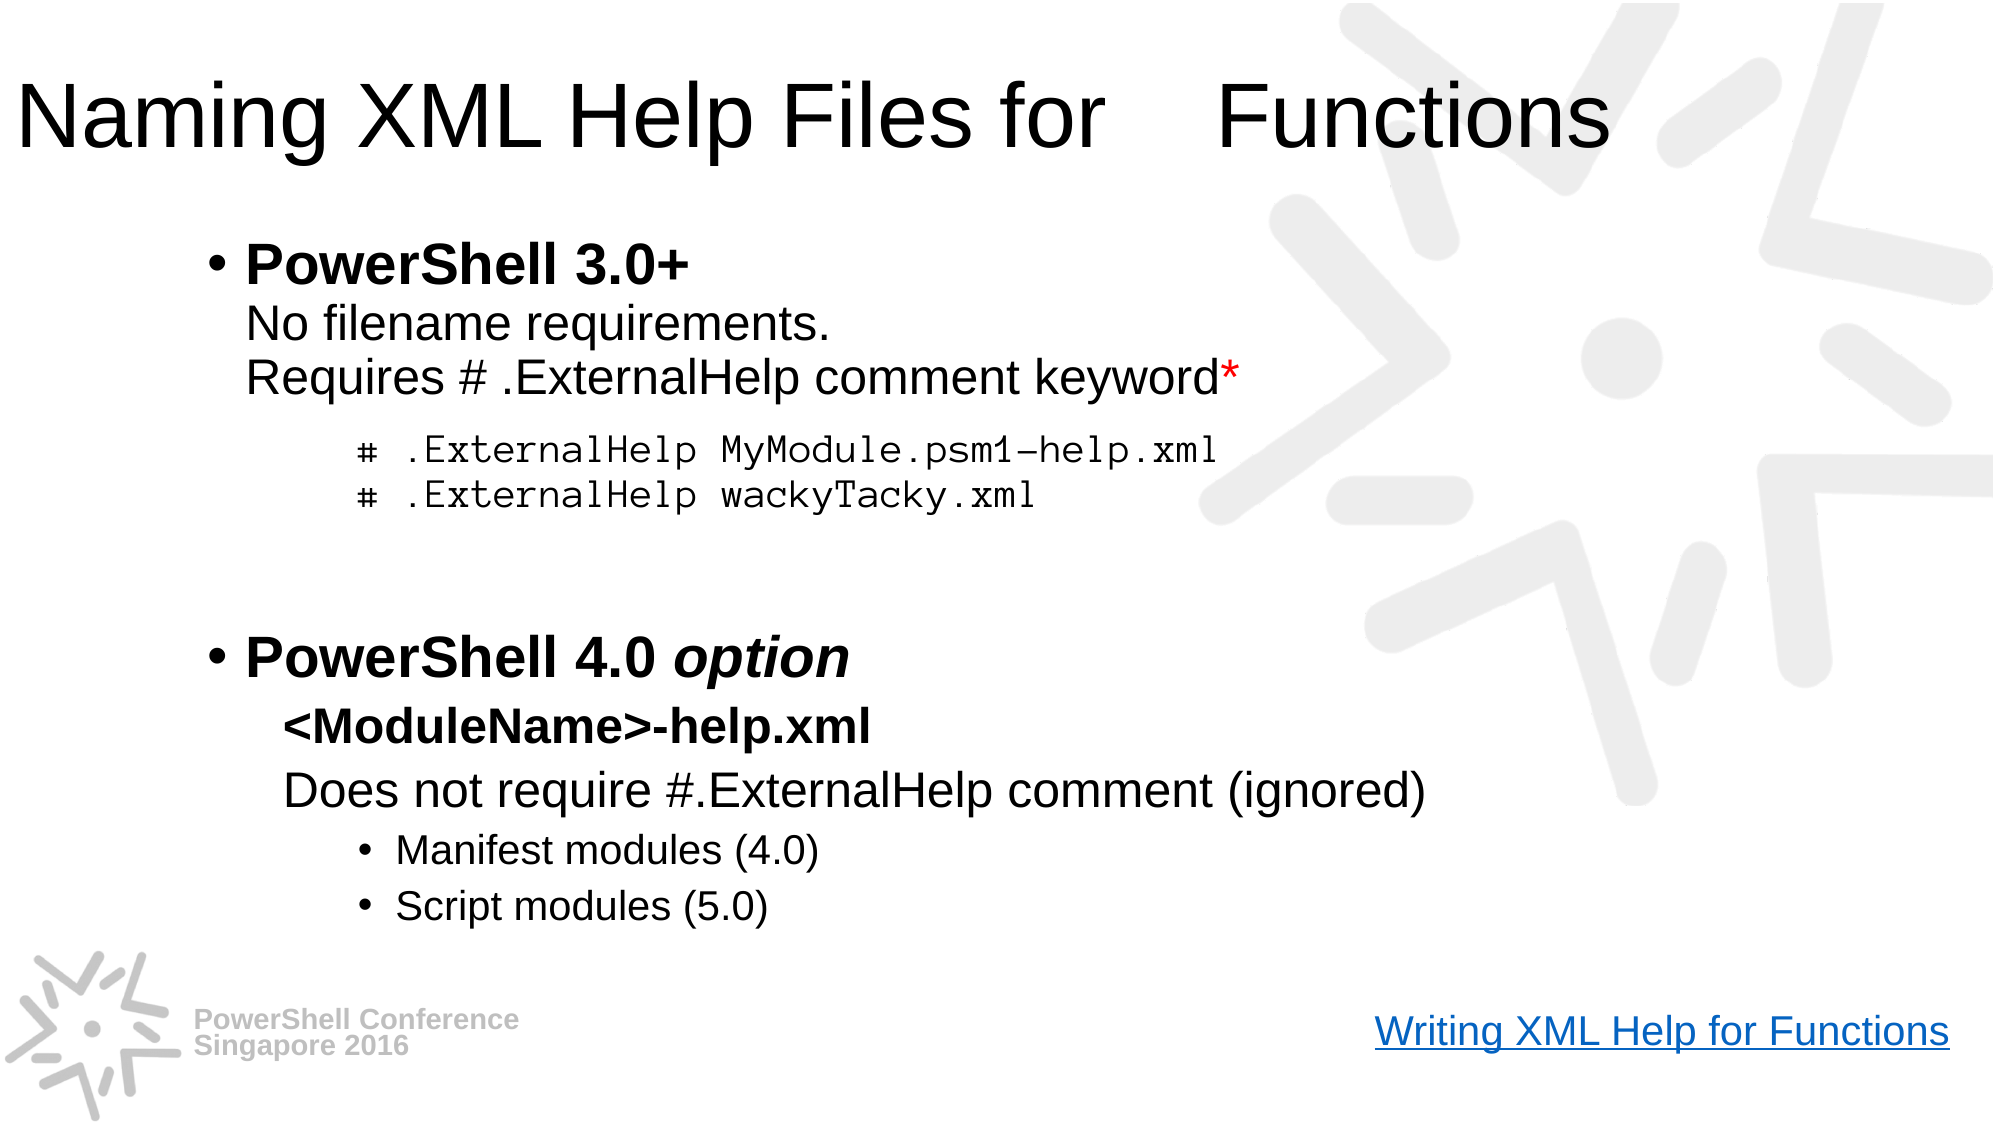

# Naming XML Help Files for 	Functions
PowerShell 3.0+
No filename requirements.
Requires # .ExternalHelp comment keyword*
	# .ExternalHelp MyModule.psm1-help.xml
	# .ExternalHelp wackyTacky.xml
PowerShell 4.0 option
<ModuleName>-help.xml
Does not require #.ExternalHelp comment (ignored)
Manifest modules (4.0)
Script modules (5.0)

Writing XML Help for Functions